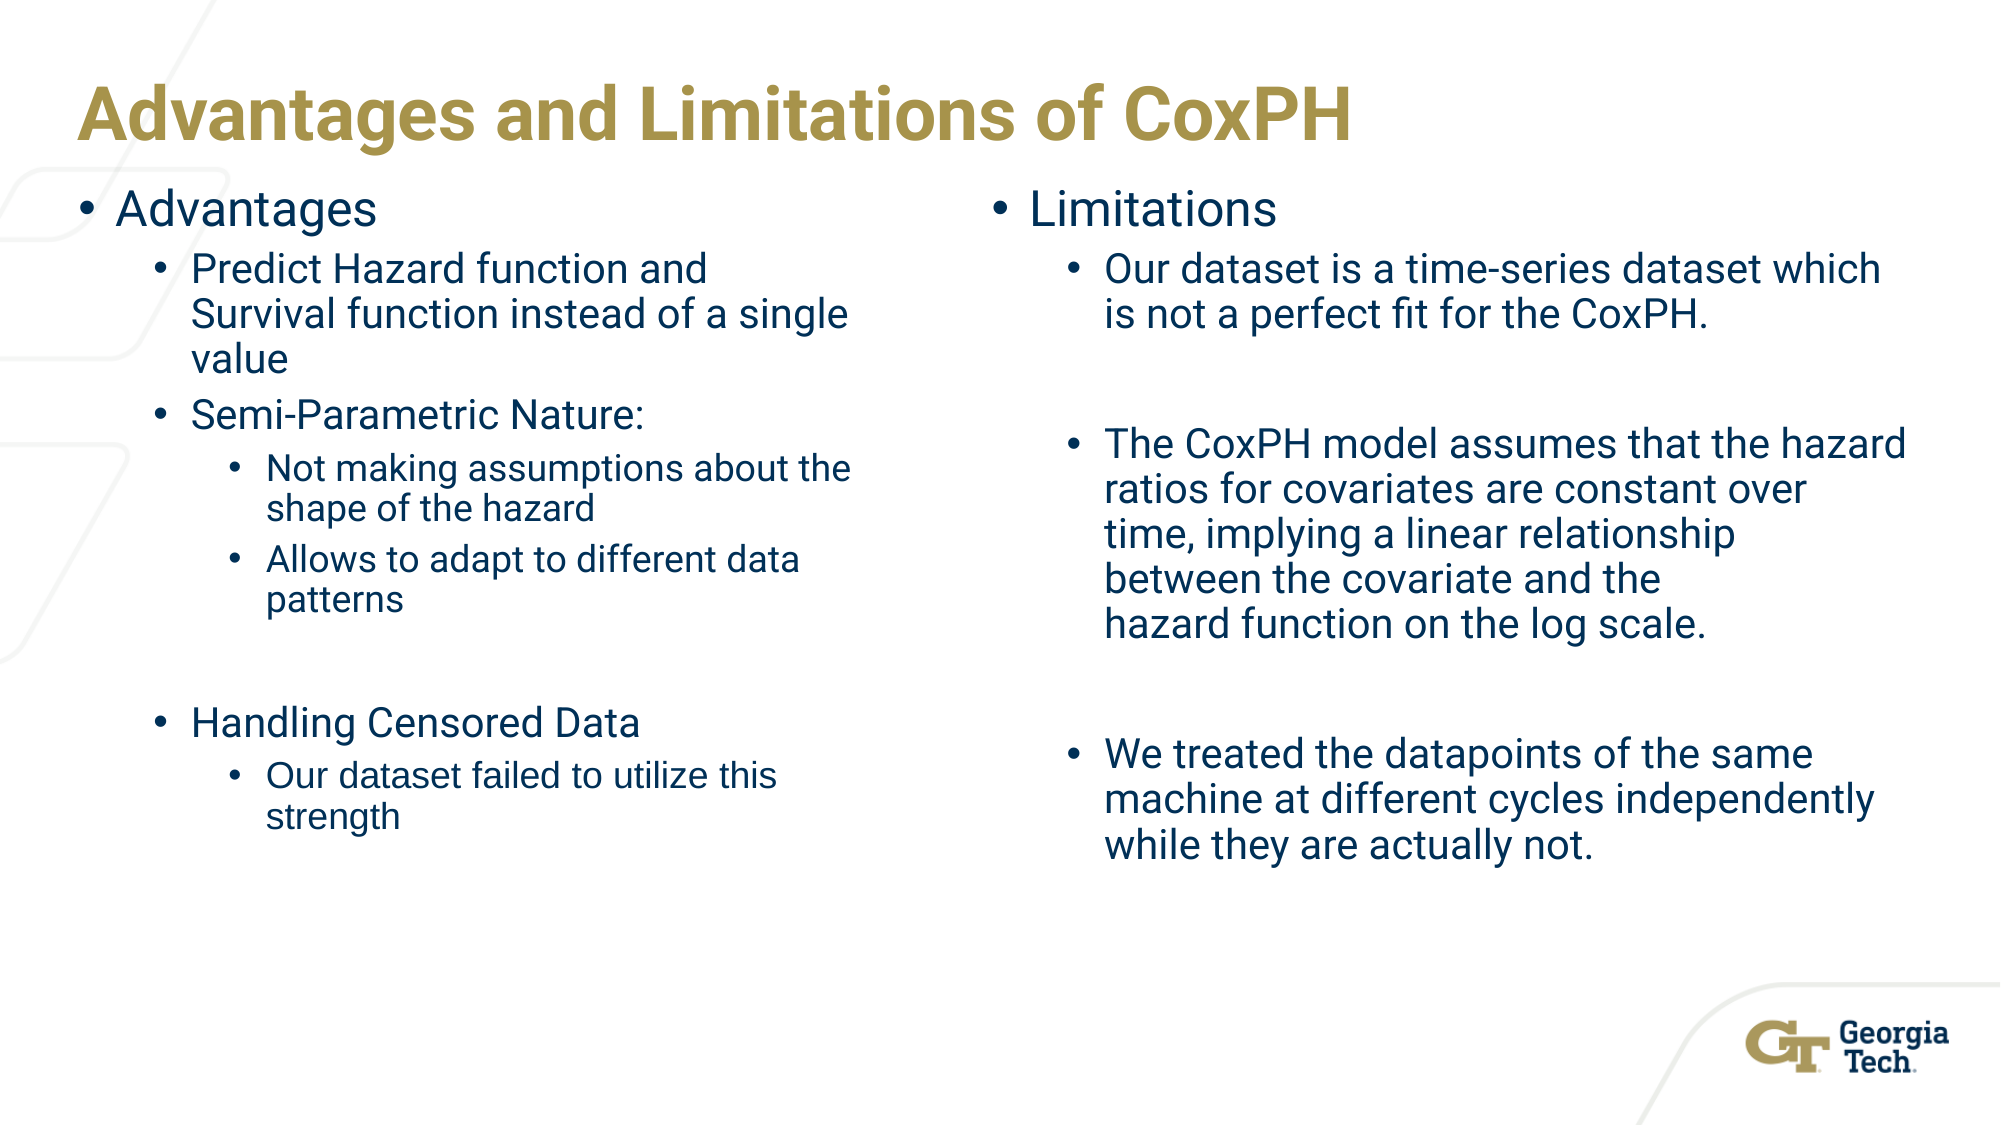

# Advantages and Limitations of CoxPH
Advantages
Predict Hazard function and Survival function instead of a single value
Semi-Parametric Nature:
Not making assumptions about the shape of the hazard
Allows to adapt to different data patterns

Handling Censored Data
Our dataset failed to utilize this strength

Limitations
Our dataset is a time-series dataset which is not a perfect fit for the CoxPH.

The CoxPH model assumes that the hazard ratios for covariates are constant over time, implying a linear relationship between the covariate and the hazard function on the log scale.

We treated the datapoints of the same machine at different cycles independently while they are actually not.